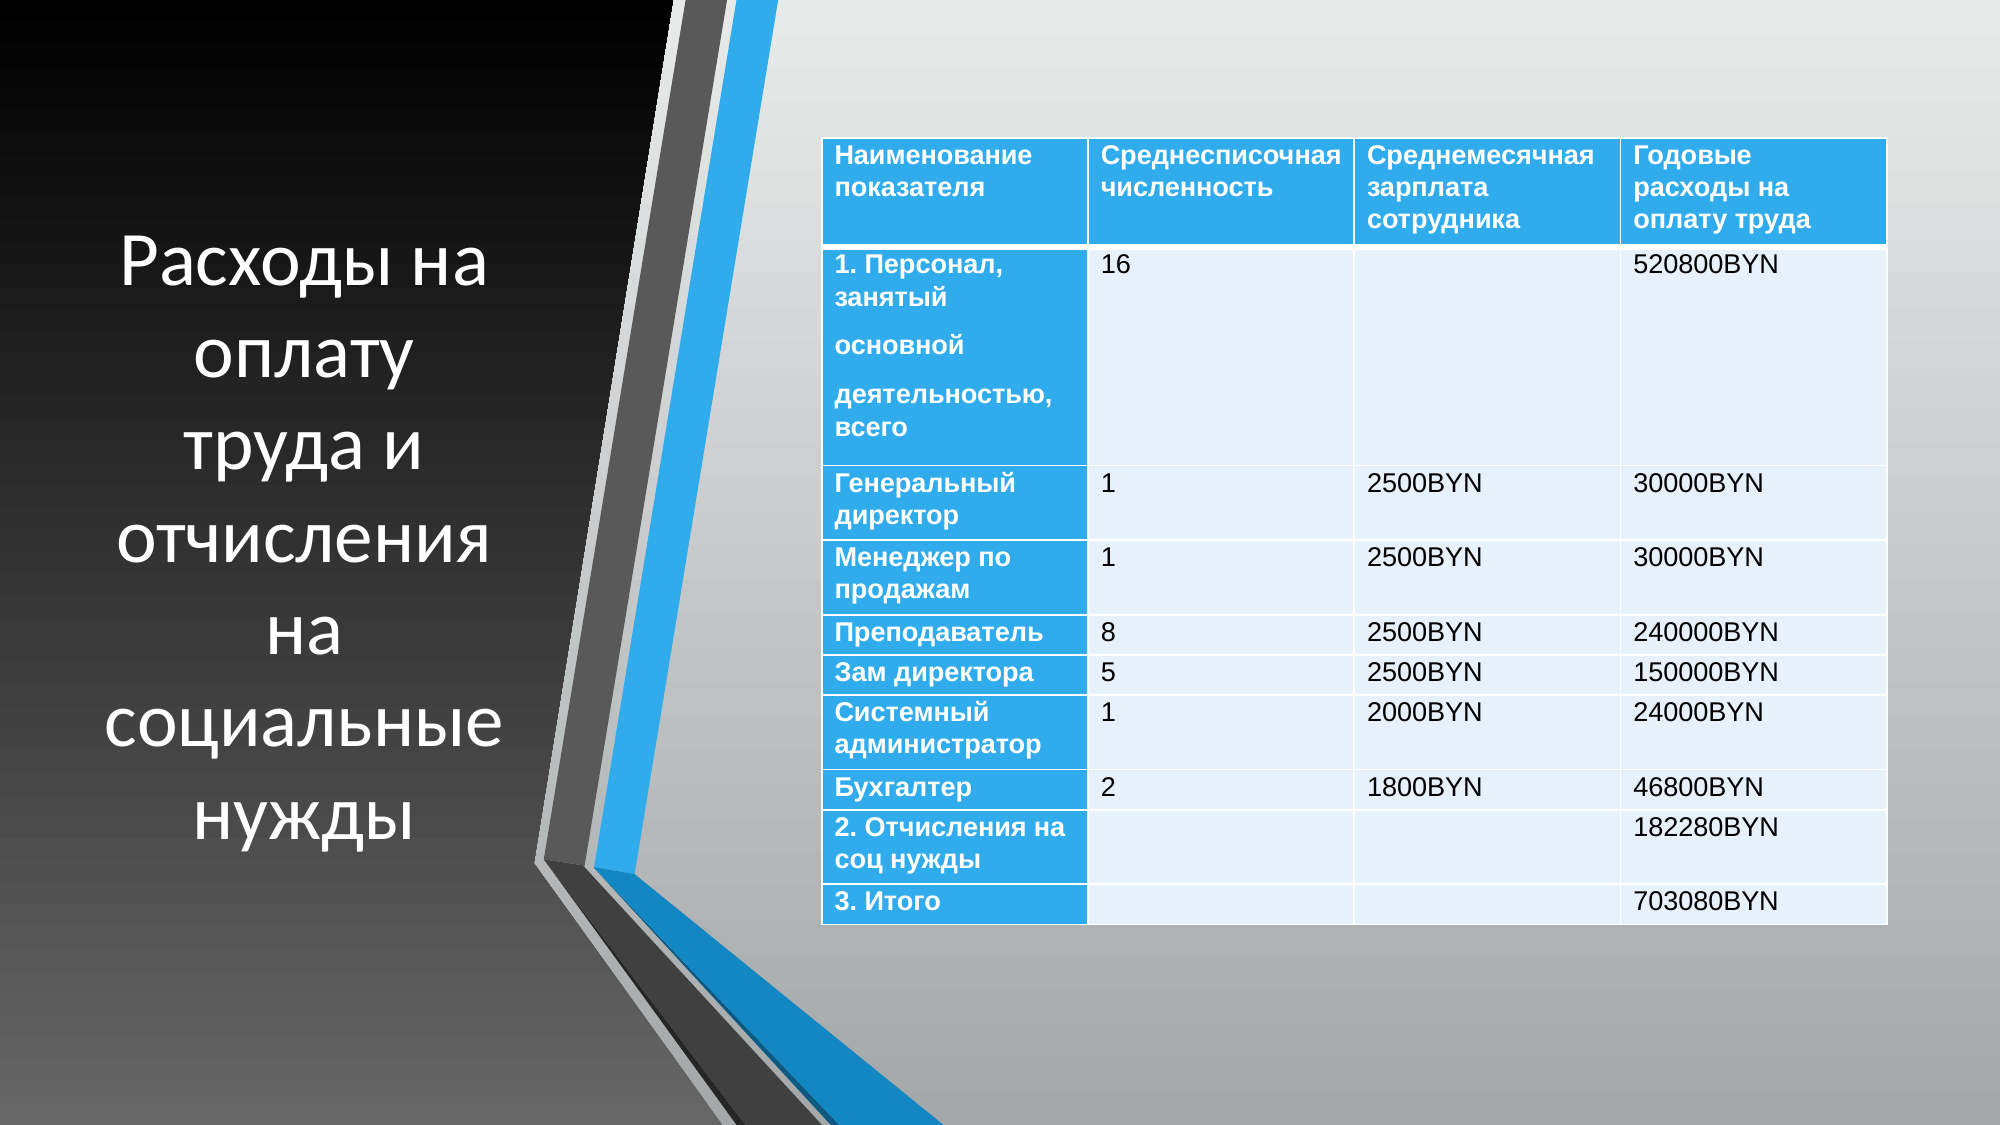

# Расходы на оплату труда и отчисления на социальные нужды
| Наименование показателя | Среднесписочная численность | Среднемесячная зарплата сотрудника | Годовые расходы на оплату труда |
| --- | --- | --- | --- |
| 1. Персонал, занятый основной деятельностью, всего | 16 |  | 520800BYN |
| Генеральный директор | 1 | 2500BYN | 30000BYN |
| Менеджер по продажам | 1 | 2500BYN | 30000BYN |
| Преподаватель | 8 | 2500BYN | 240000BYN |
| Зам директора | 5 | 2500BYN | 150000BYN |
| Системный администратор | 1 | 2000BYN | 24000BYN |
| Бухгалтер | 2 | 1800BYN | 46800BYN |
| 2. Отчисления на соц нужды |  |  | 182280BYN |
| 3. Итого |  |  | 703080BYN |